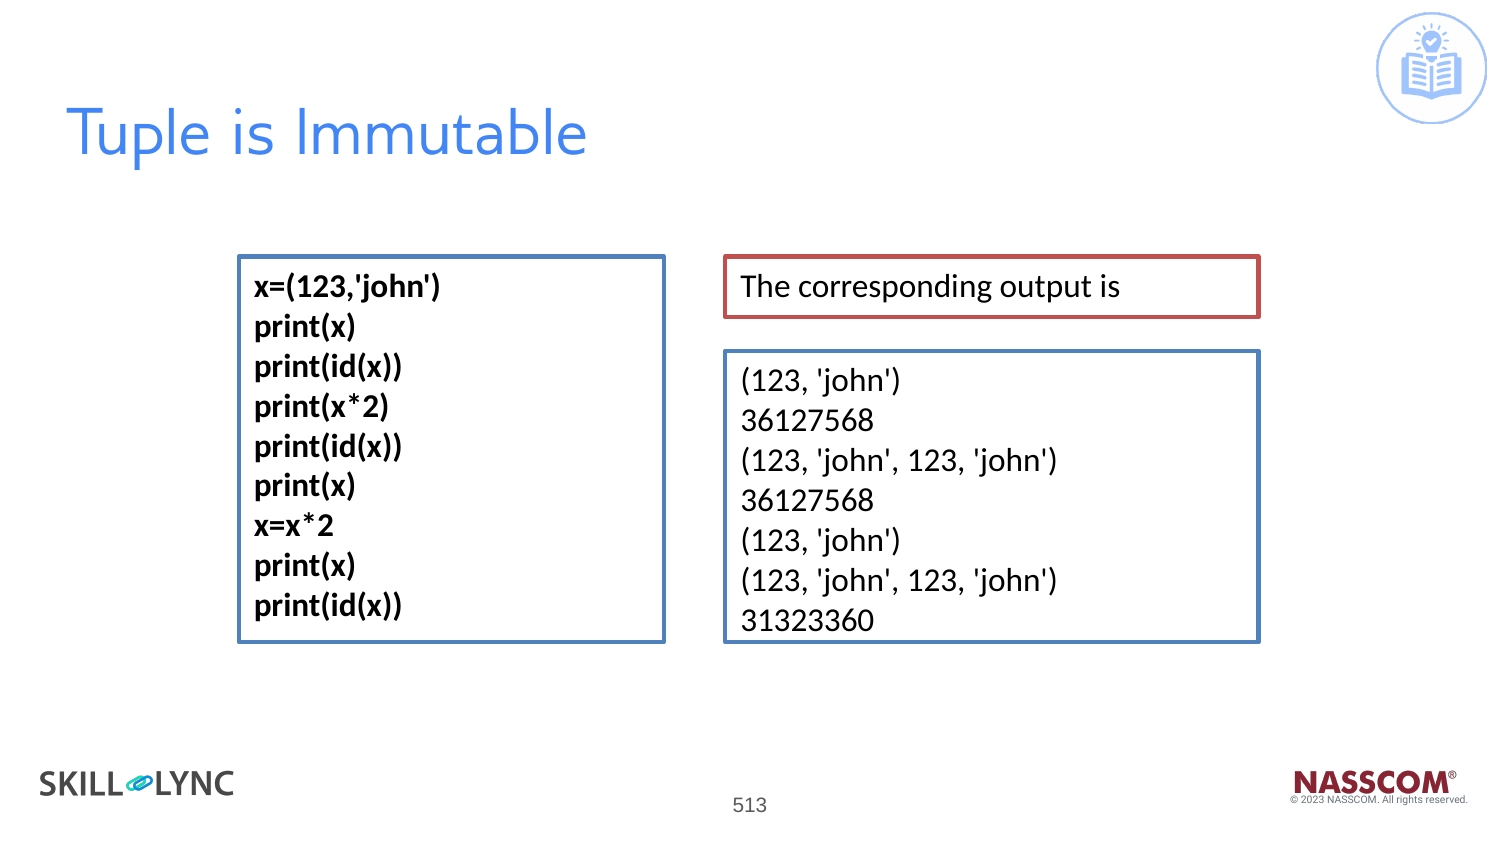

# Tuple is Immutable
x=(123,'john')
print(x)
print(id(x))
print(x*2)
print(id(x))
print(x)
x=x*2
print(x)
print(id(x))
The corresponding output is
(123, 'john')
36127568
(123, 'john', 123, 'john')
36127568
(123, 'john')
(123, 'john', 123, 'john')
31323360
513